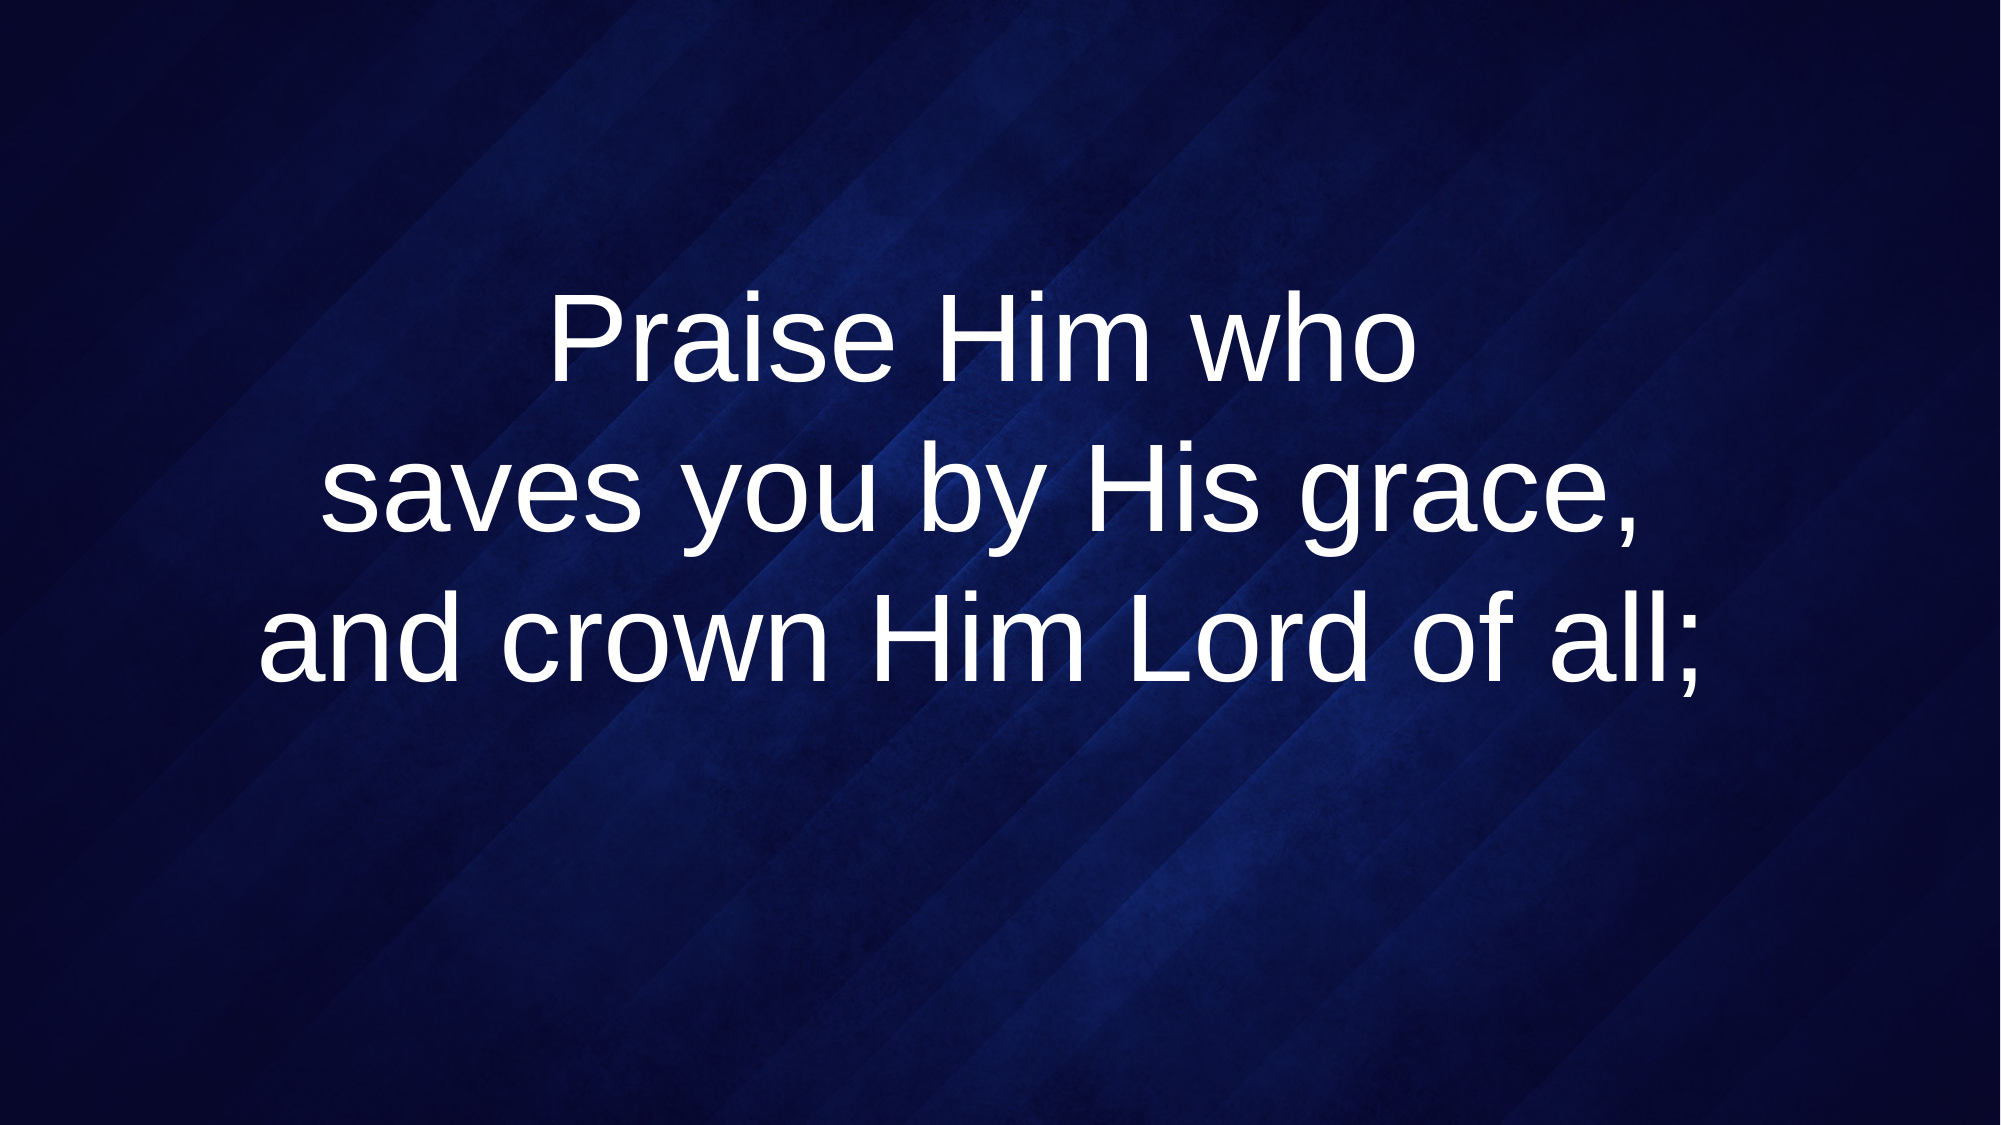

# Praise Him who saves you by His grace, and crown Him Lord of all;